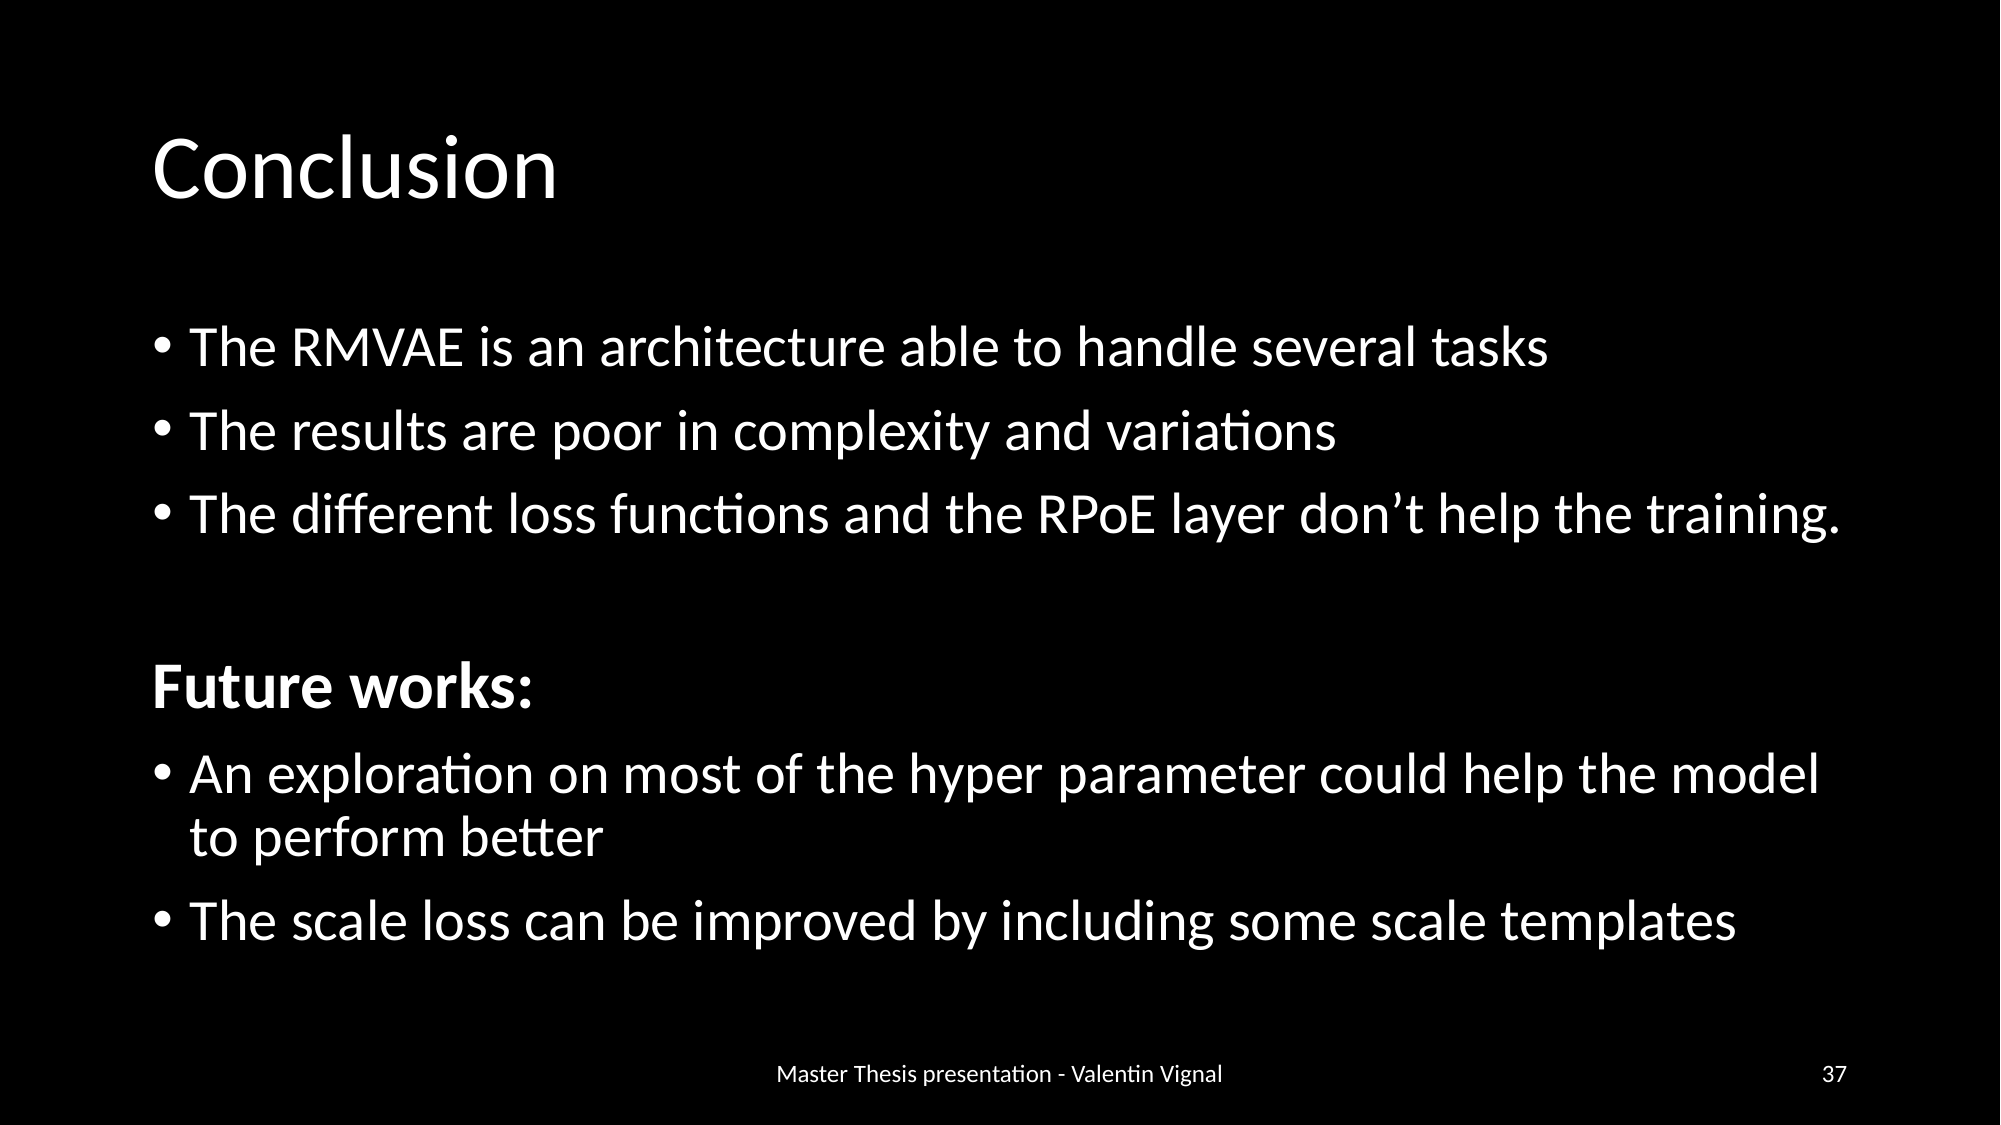

# Conclusion
The RMVAE is an architecture able to handle several tasks
The results are poor in complexity and variations
The different loss functions and the RPoE layer don’t help the training.

Future works:
An exploration on most of the hyper parameter could help the model to perform better
The scale loss can be improved by including some scale templates
Master Thesis presentation - Valentin Vignal
37